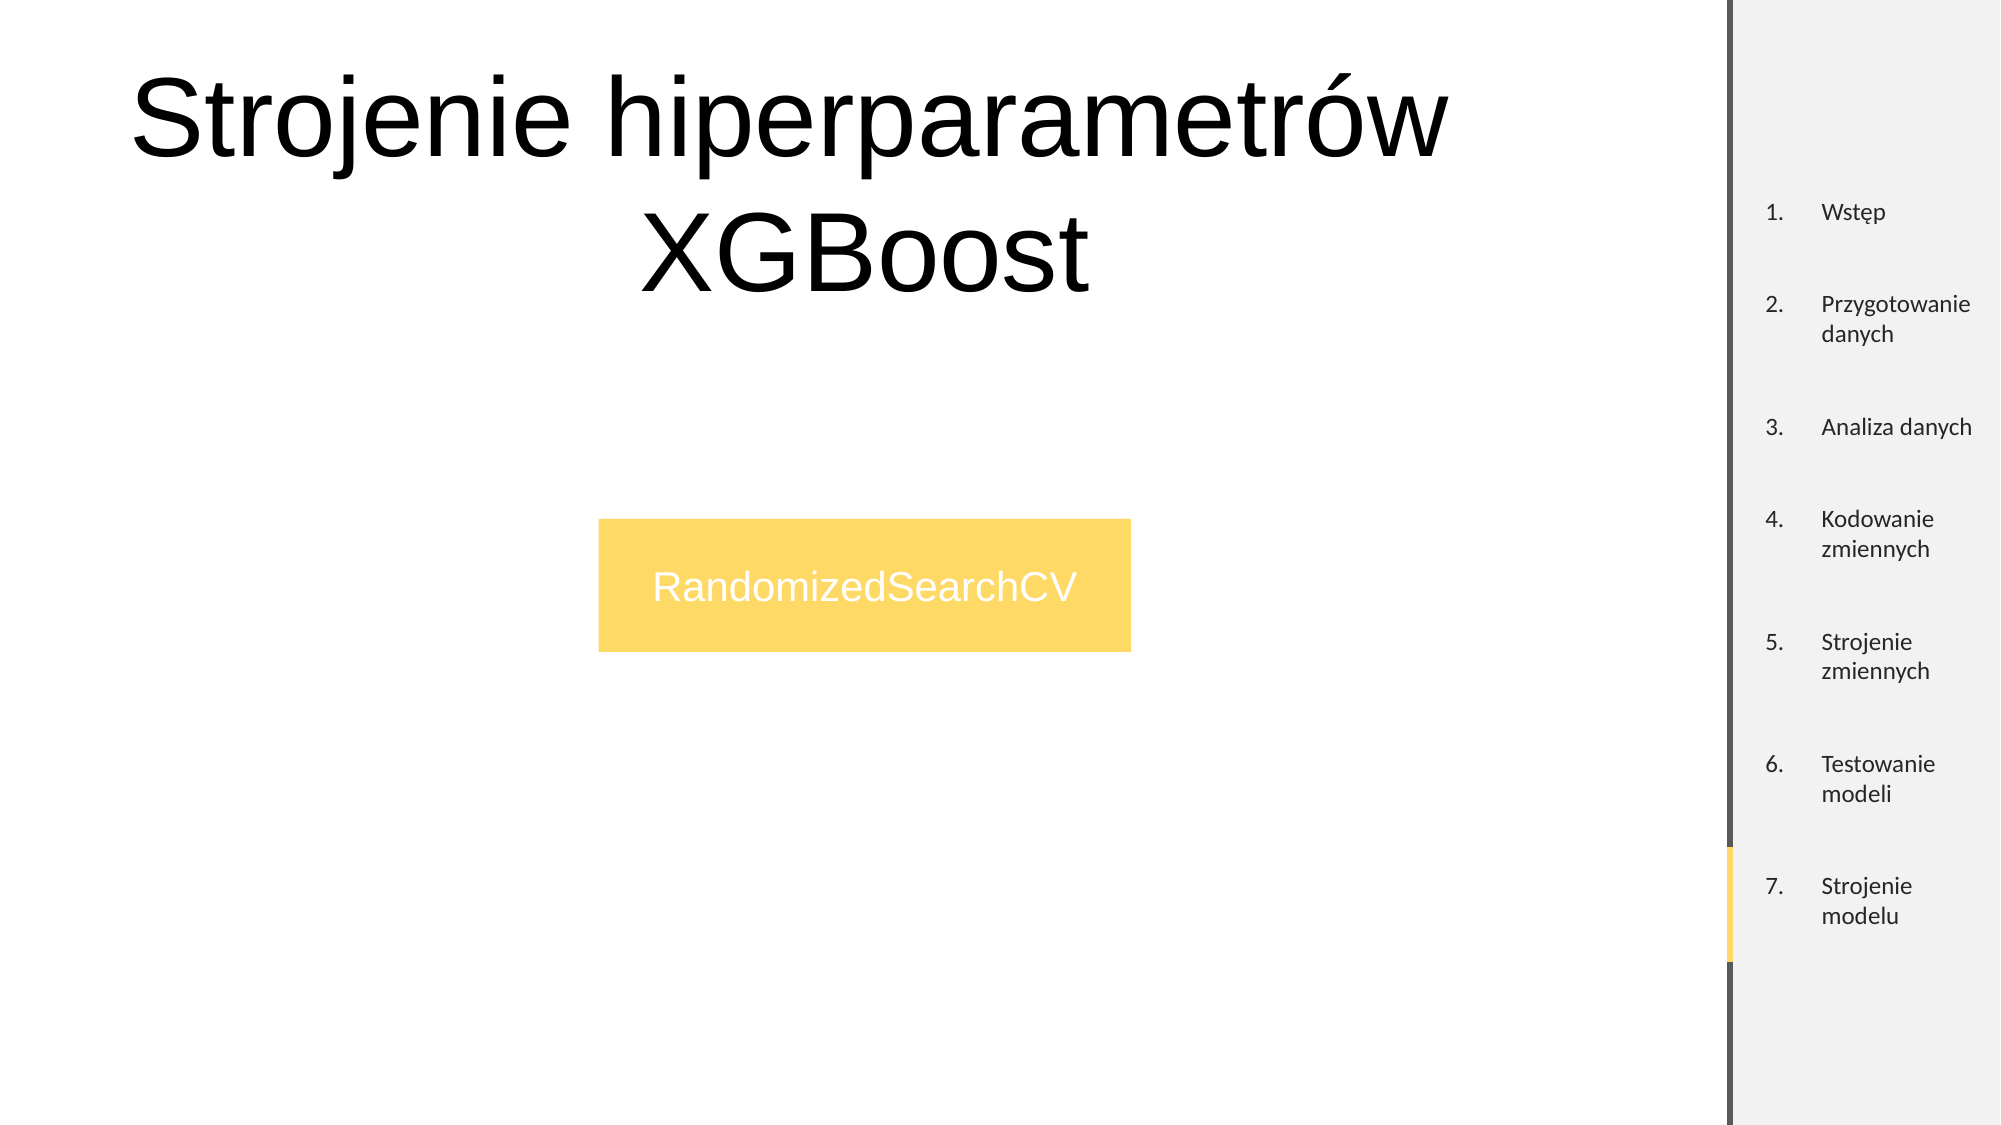

Wstęp
Przygotowanie danych
Analiza danych
Kodowanie zmiennych
Strojenie zmiennych
Testowanie modeli
Strojenie modelu
Strojenie hiperparametrów
XGBoost

Domyślny model
Najlepszy model

+

RandomizedSearchCV
0.856
0.913
Weighted TPR-TNR